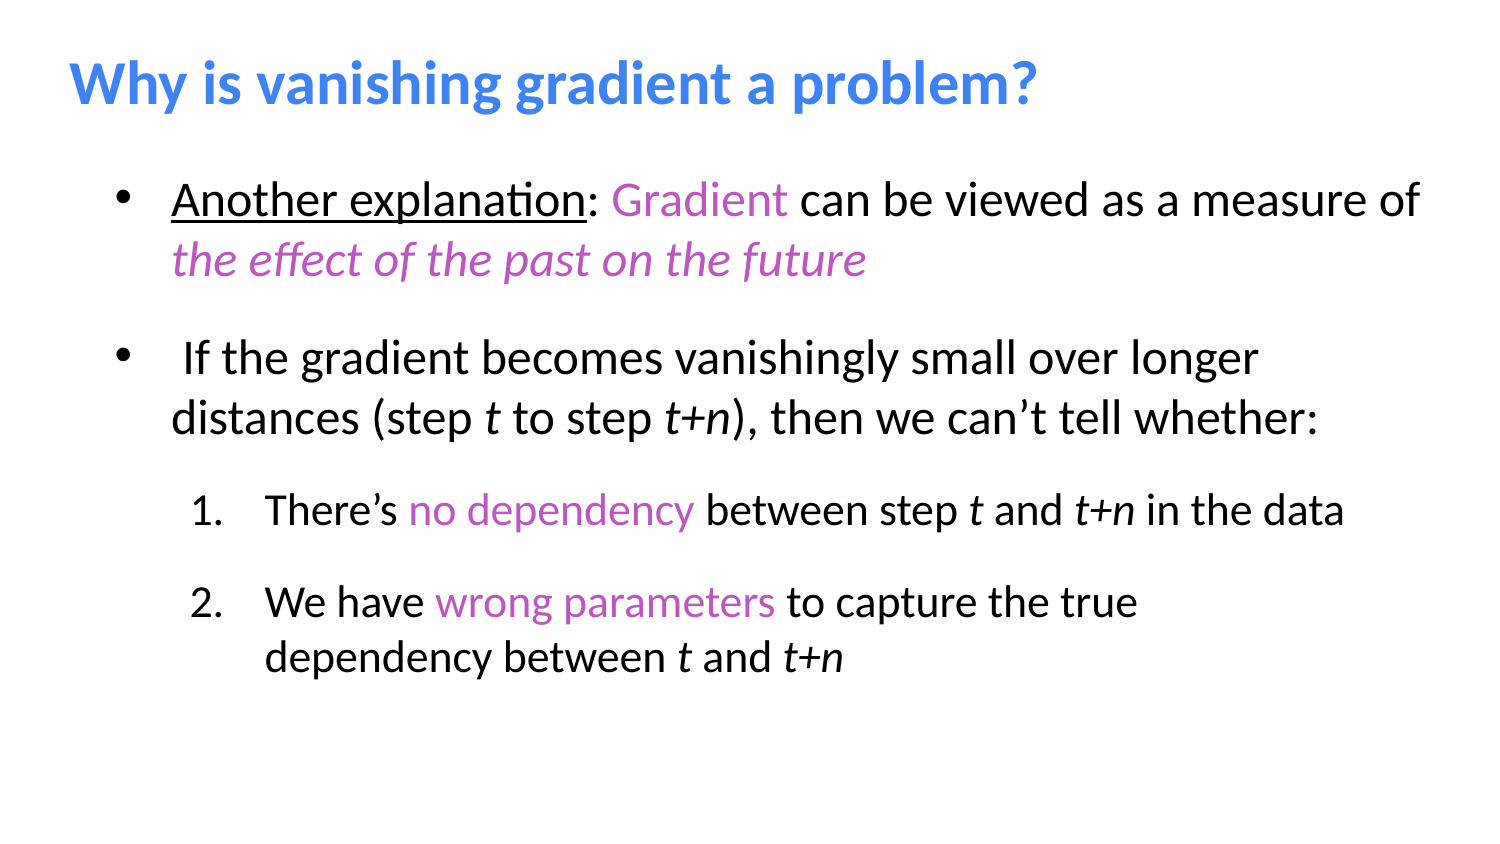

Why is vanishing gradient a problem?
Another explanation: Gradient can be viewed as a measure of the effect of the past on the future
 If the gradient becomes vanishingly small over longer distances (step t to step t+n), then we can’t tell whether:
There’s no dependency between step t and t+n in the data
We have wrong parameters to capture the true dependency between t and t+n